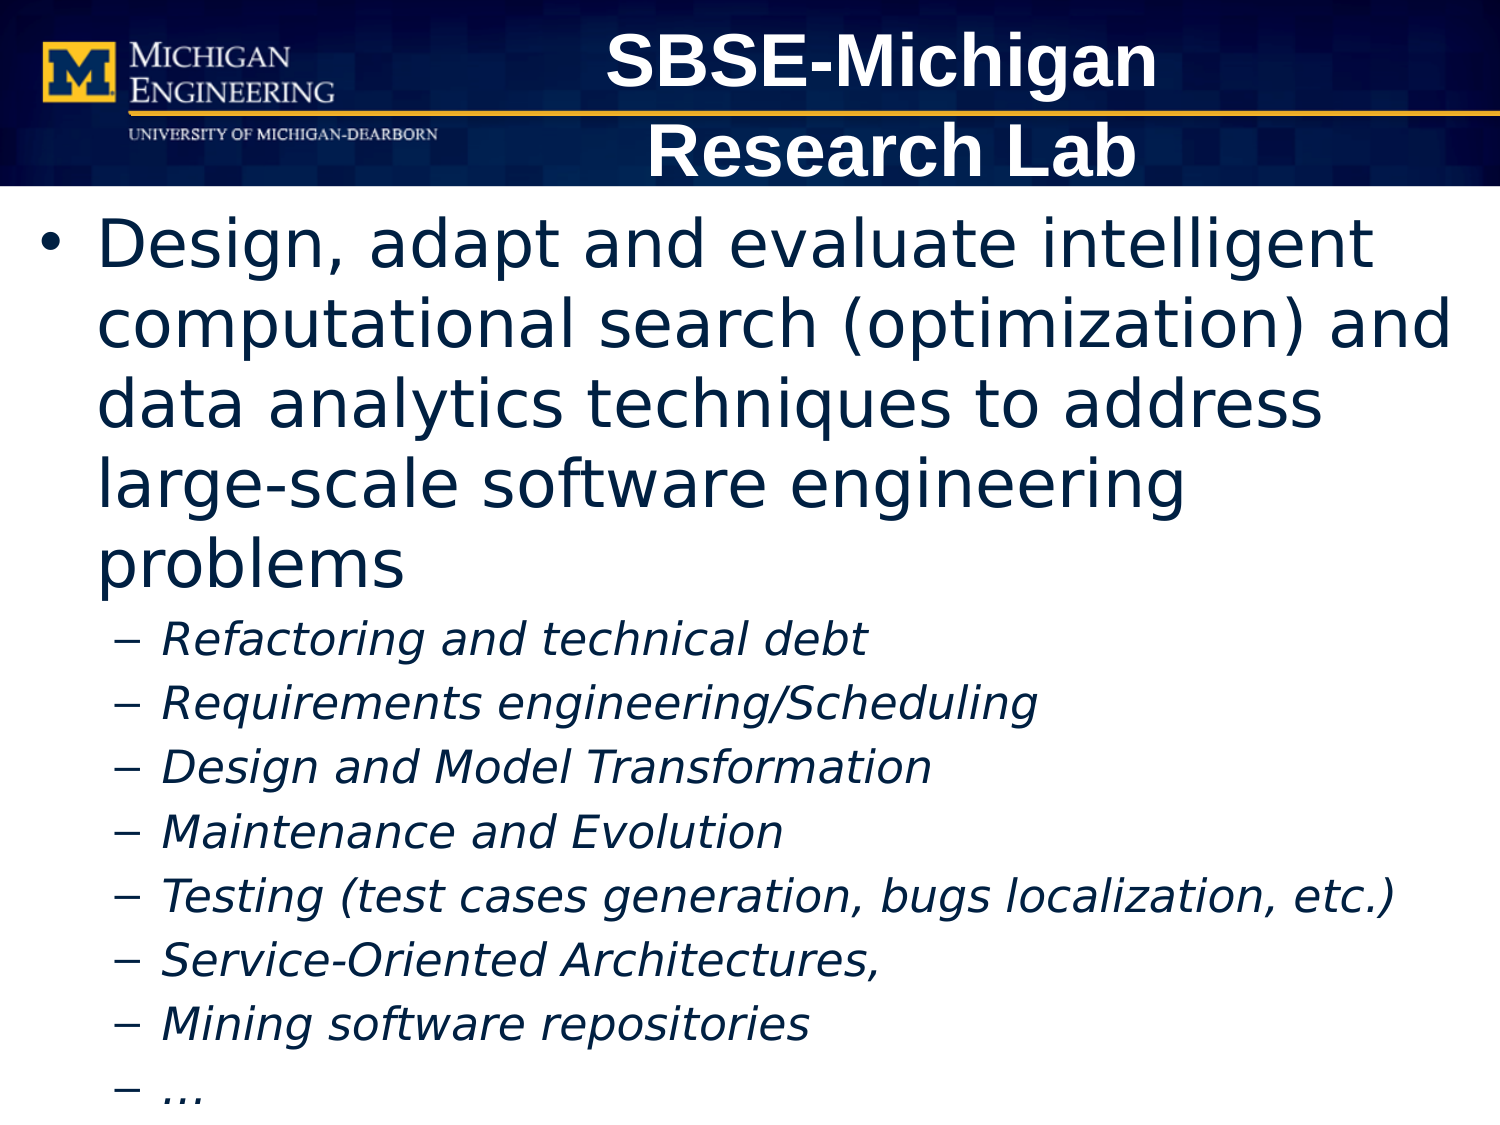

# SBSE-Michigan Research Lab
Design, adapt and evaluate intelligent computational search (optimization) and data analytics techniques to address large-scale software engineering problems
Refactoring and technical debt
Requirements engineering/Scheduling
Design and Model Transformation
Maintenance and Evolution
Testing (test cases generation, bugs localization, etc.)
Service-Oriented Architectures,
Mining software repositories
…